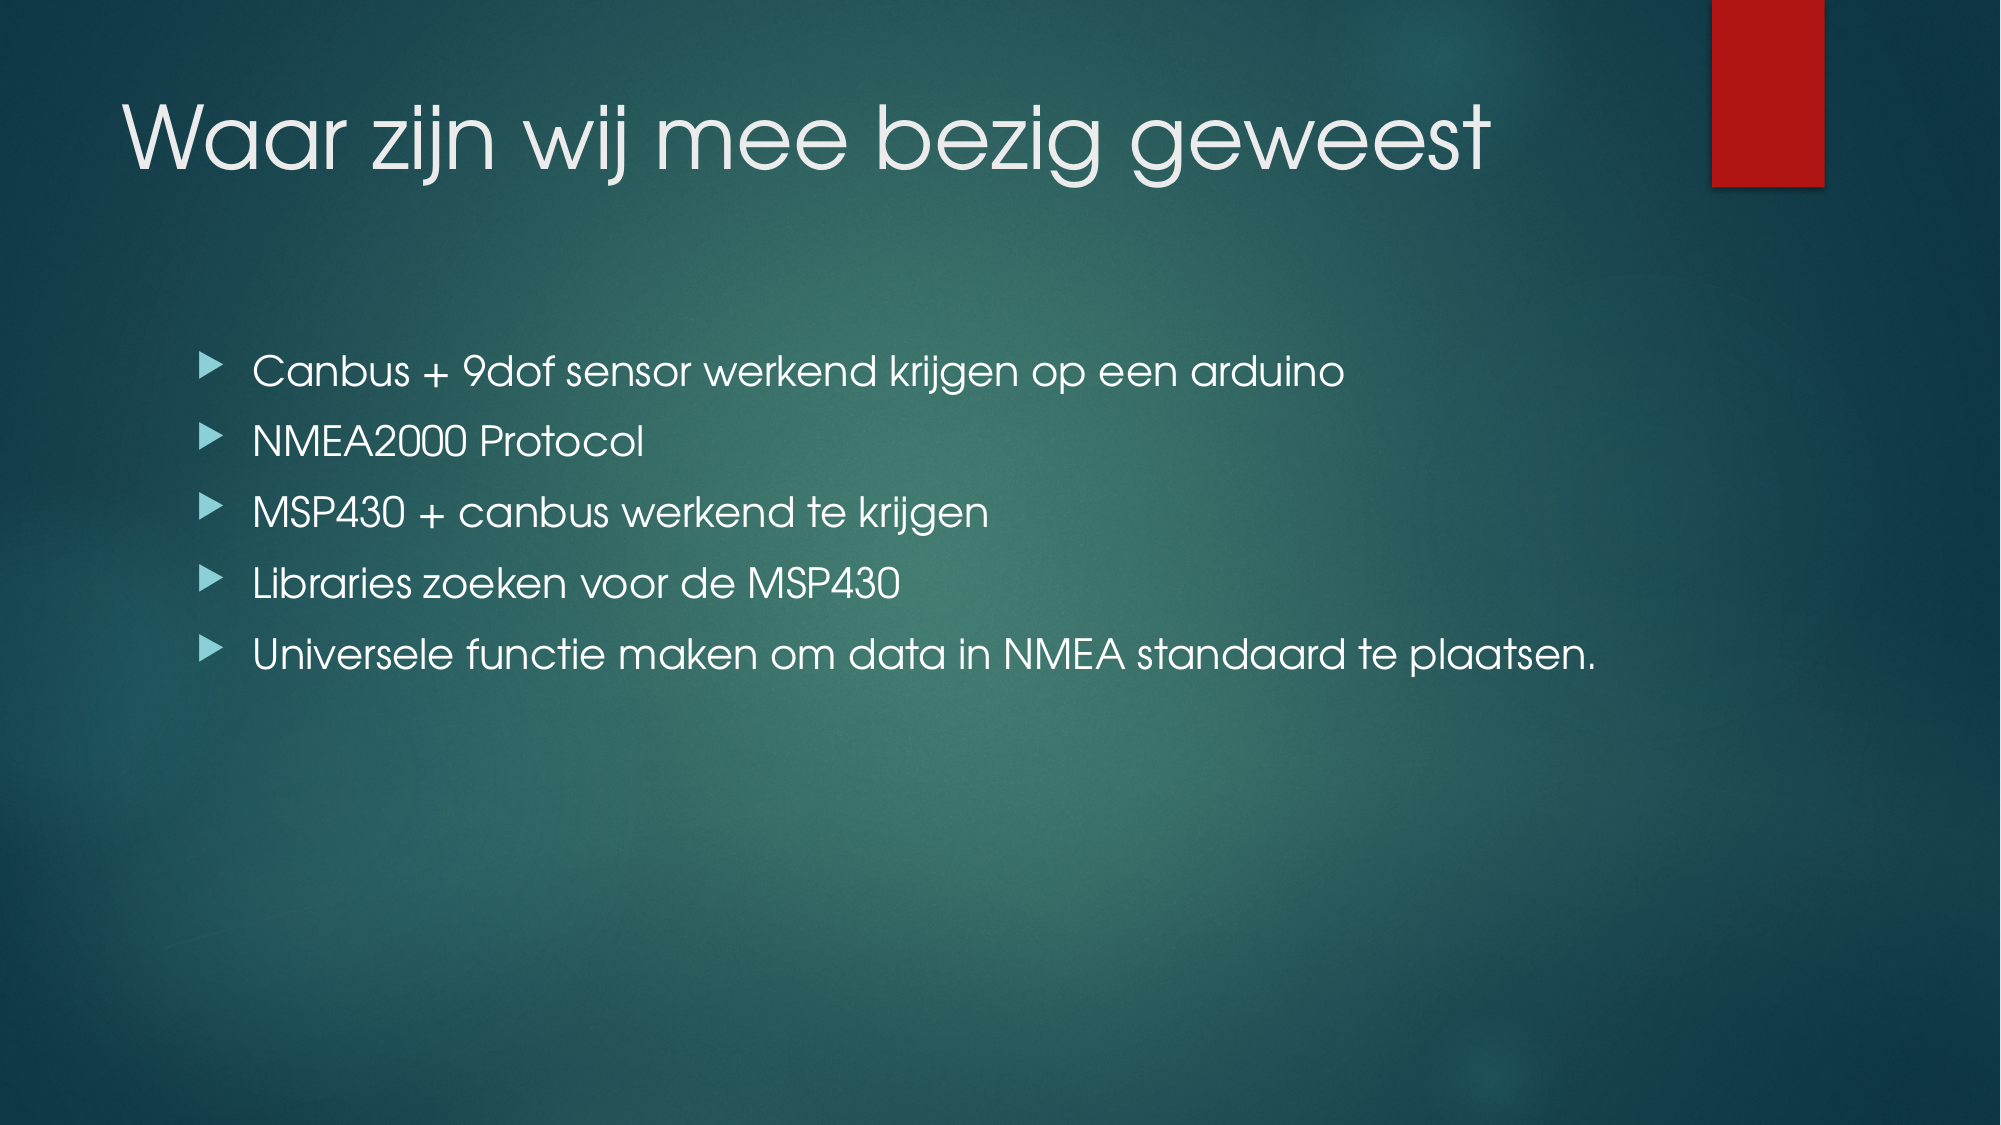

# Waar zijn wij mee bezig geweest
Canbus + 9dof sensor werkend krijgen op een arduino
NMEA2000 Protocol
MSP430 + canbus werkend te krijgen
Libraries zoeken voor de MSP430
Universele functie maken om data in NMEA standaard te plaatsen.